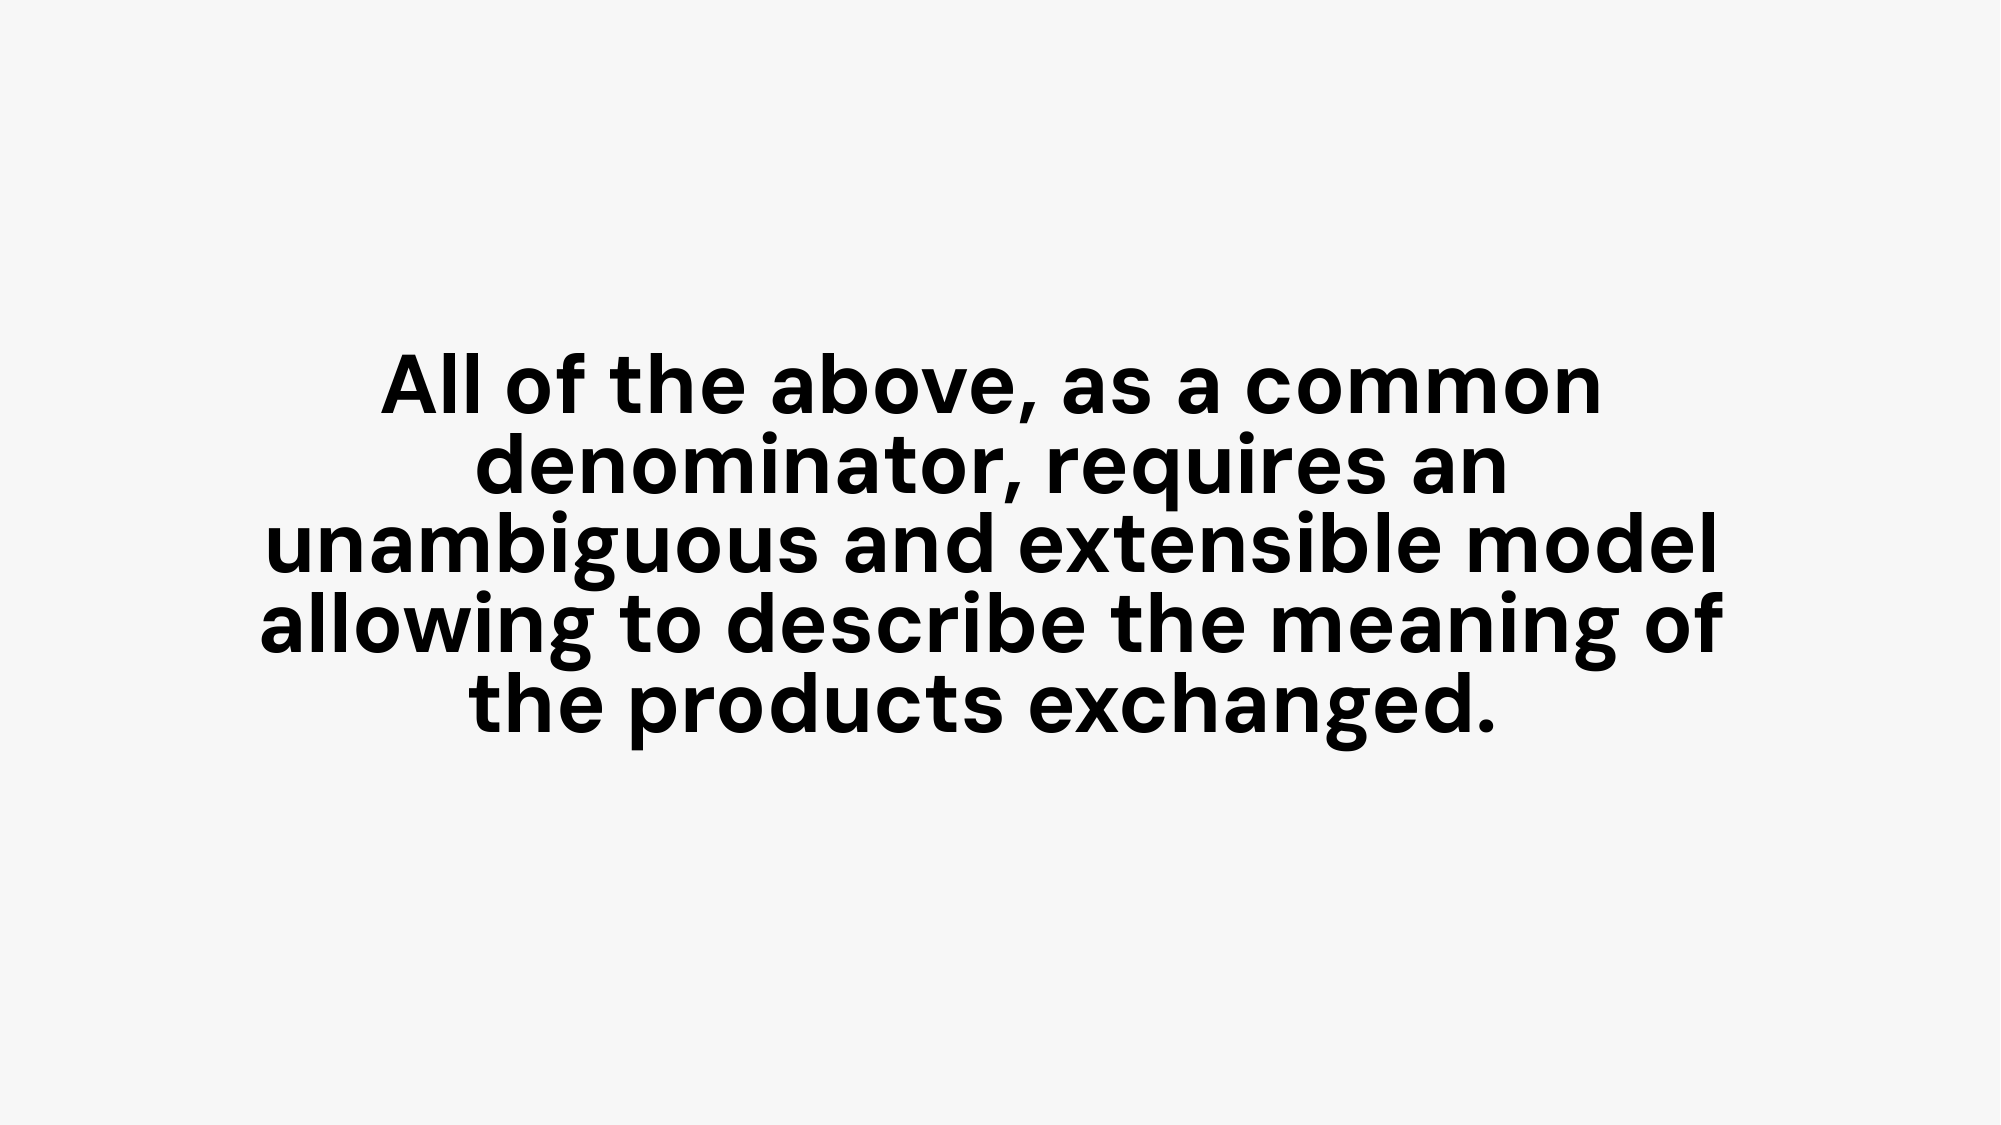

# All of the above, as a common denominator, requires an unambiguous and extensible model allowing to describe the meaning of the products exchanged.